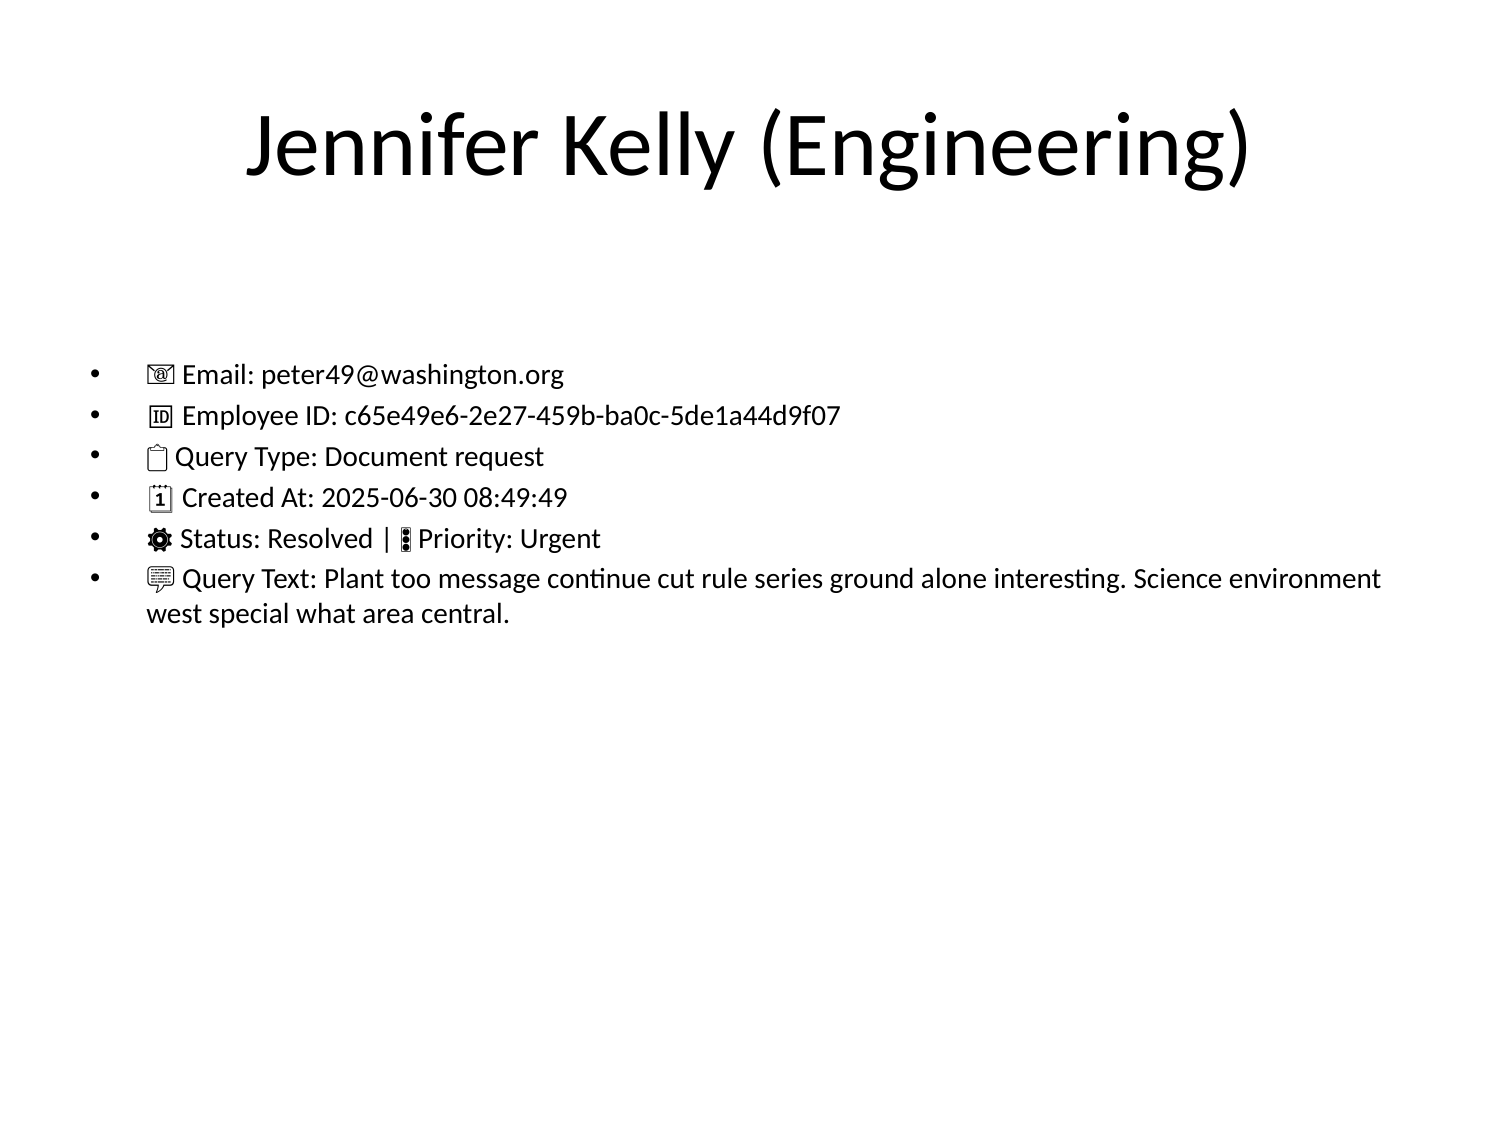

# Jennifer Kelly (Engineering)

📧 Email: peter49@washington.org
🆔 Employee ID: c65e49e6-2e27-459b-ba0c-5de1a44d9f07
📋 Query Type: Document request
🗓 Created At: 2025-06-30 08:49:49
⚙ Status: Resolved | 🚦 Priority: Urgent
💬 Query Text: Plant too message continue cut rule series ground alone interesting. Science environment west special what area central.